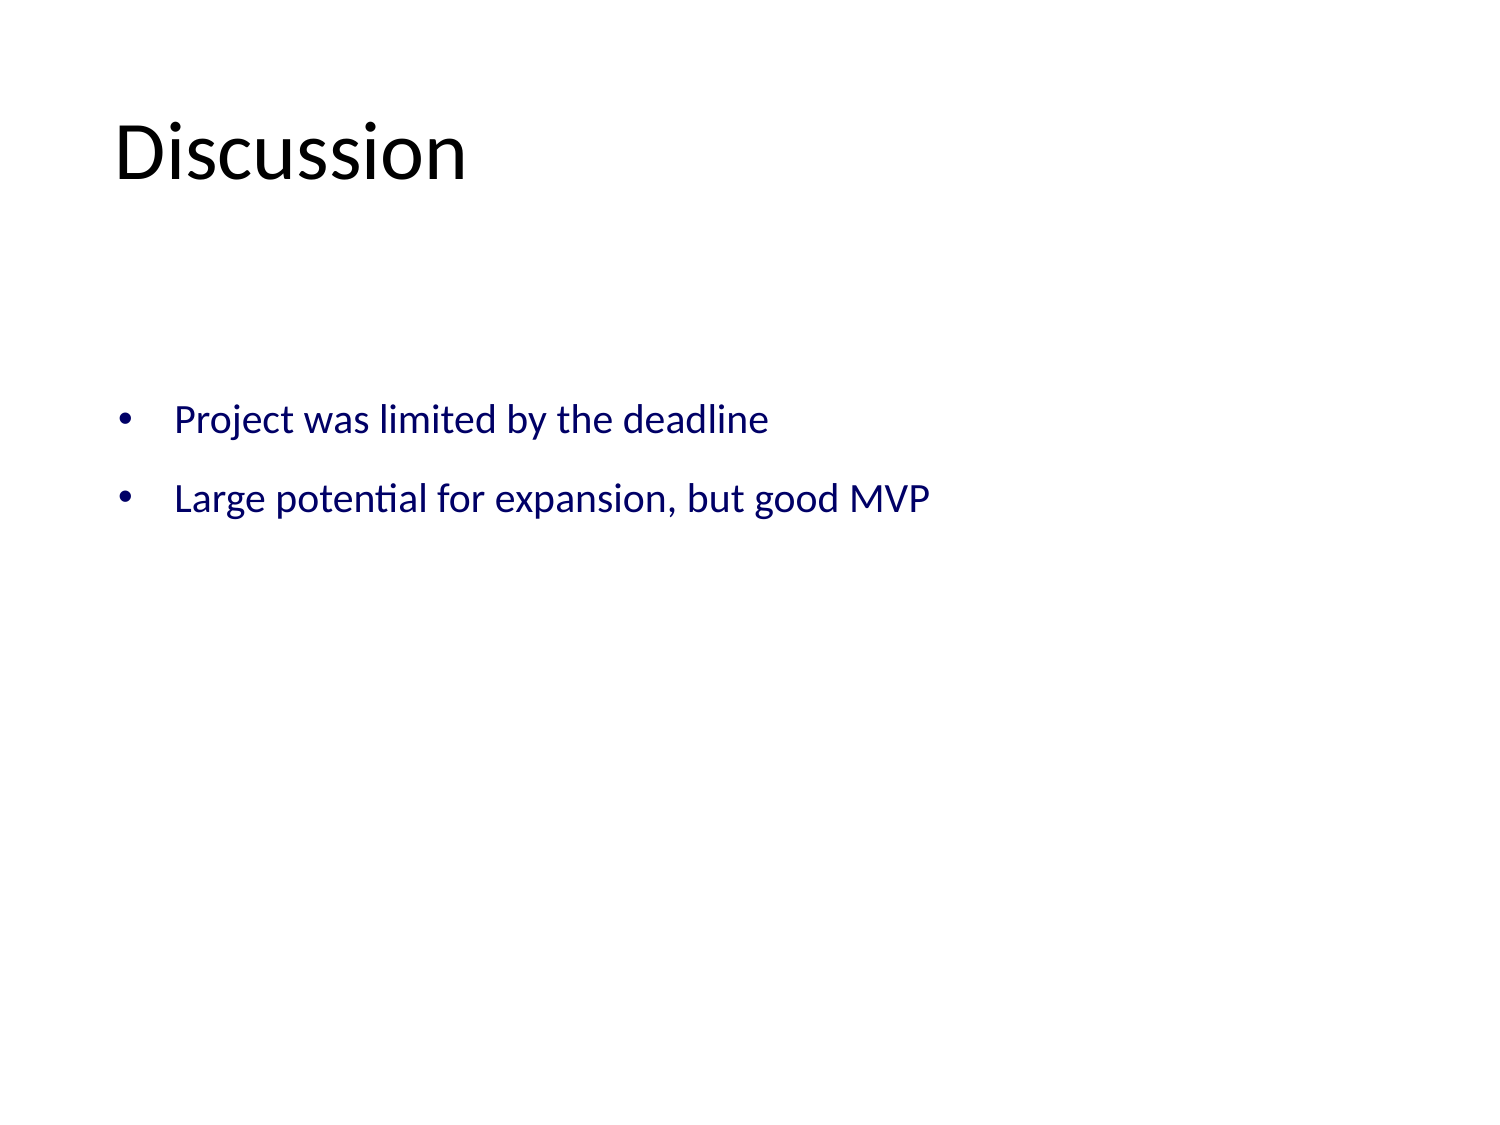

# Discussion

Project was limited by the deadline
Large potential for expansion, but good MVP